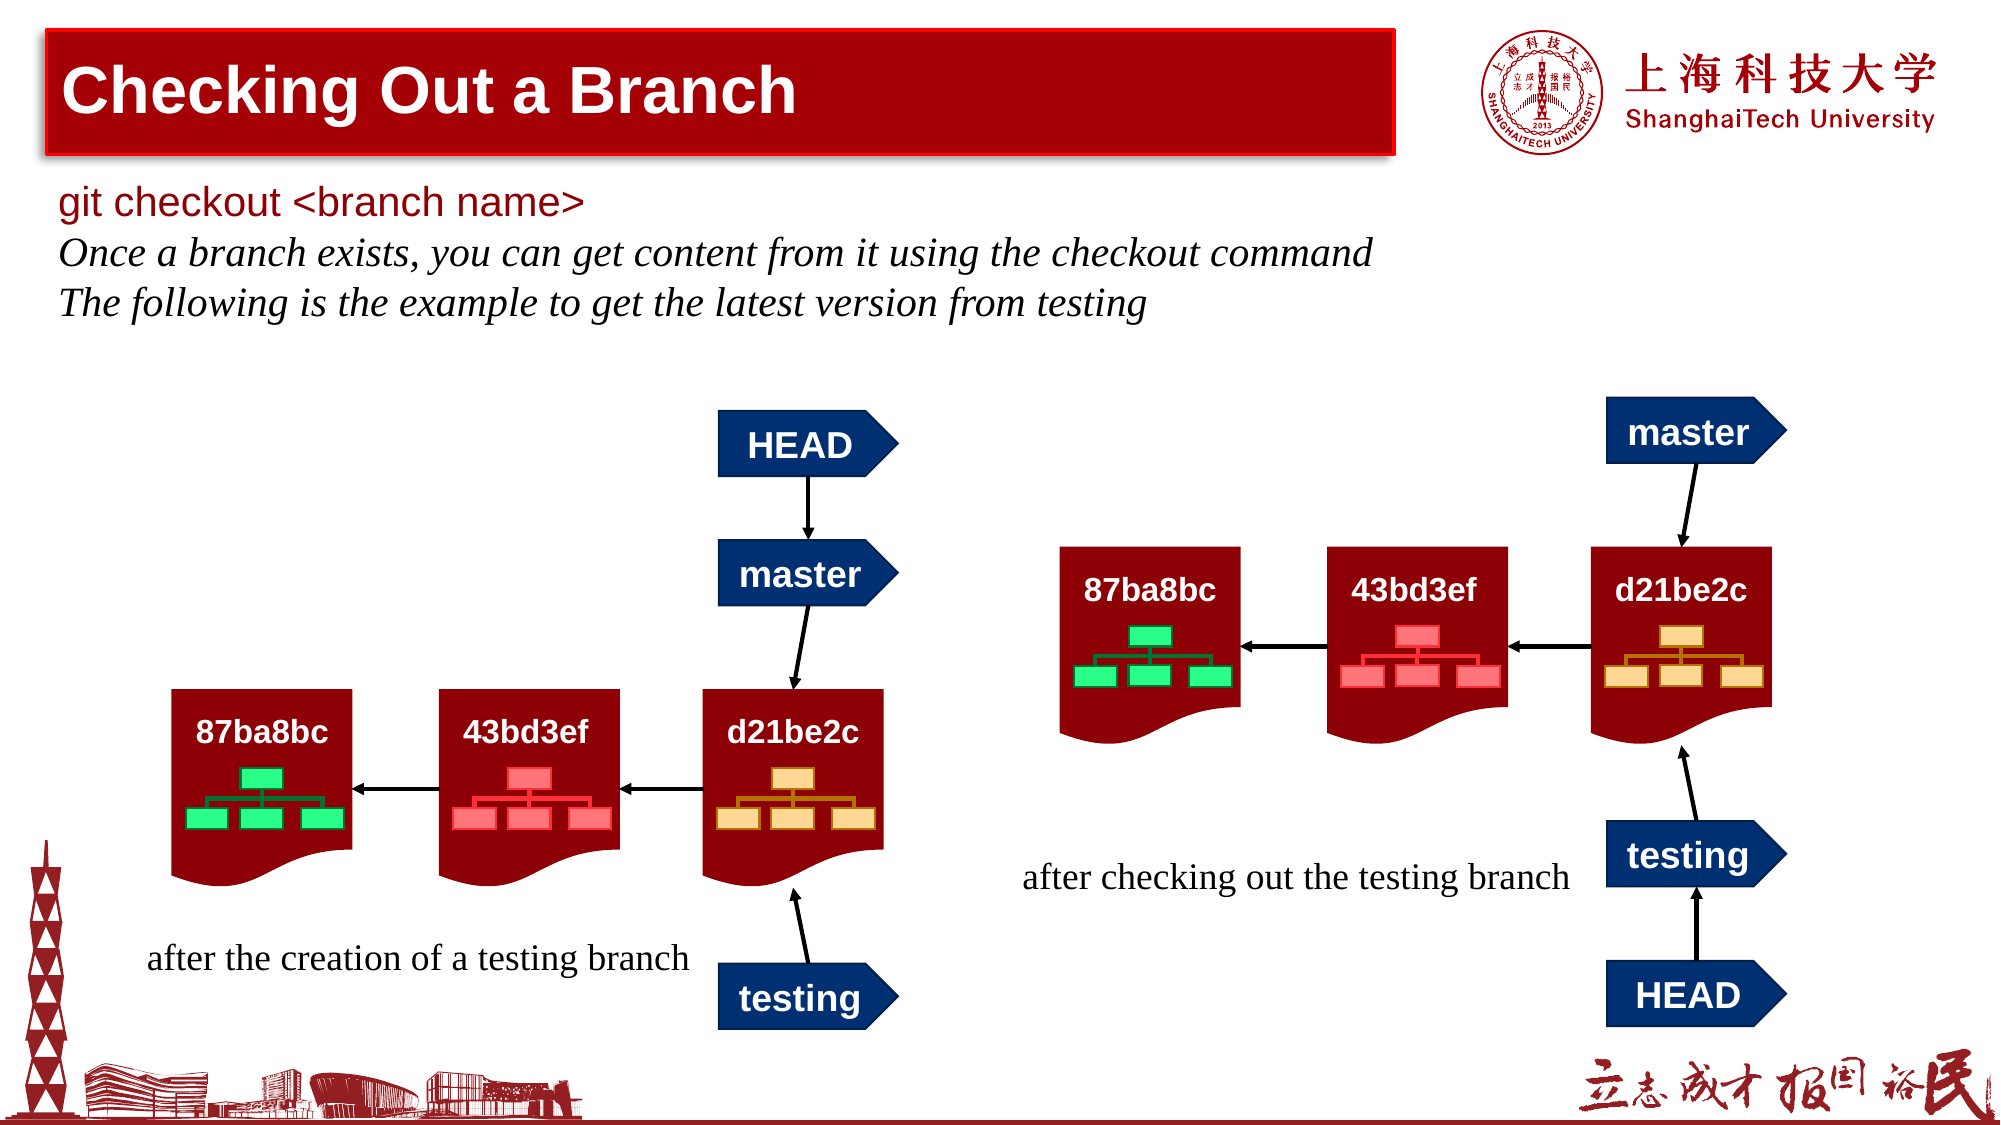

# Checking Out a Branch
git checkout <branch name>
Once a branch exists, you can get content from it using the checkout command
The following is the example to get the latest version from testing
master
HEAD
master

87ba8bc
43bd3ef
d21be2c

87ba8bc
43bd3ef
d21be2c

testing
after checking out the testing branch
after the creation of a testing branch
HEAD
testing